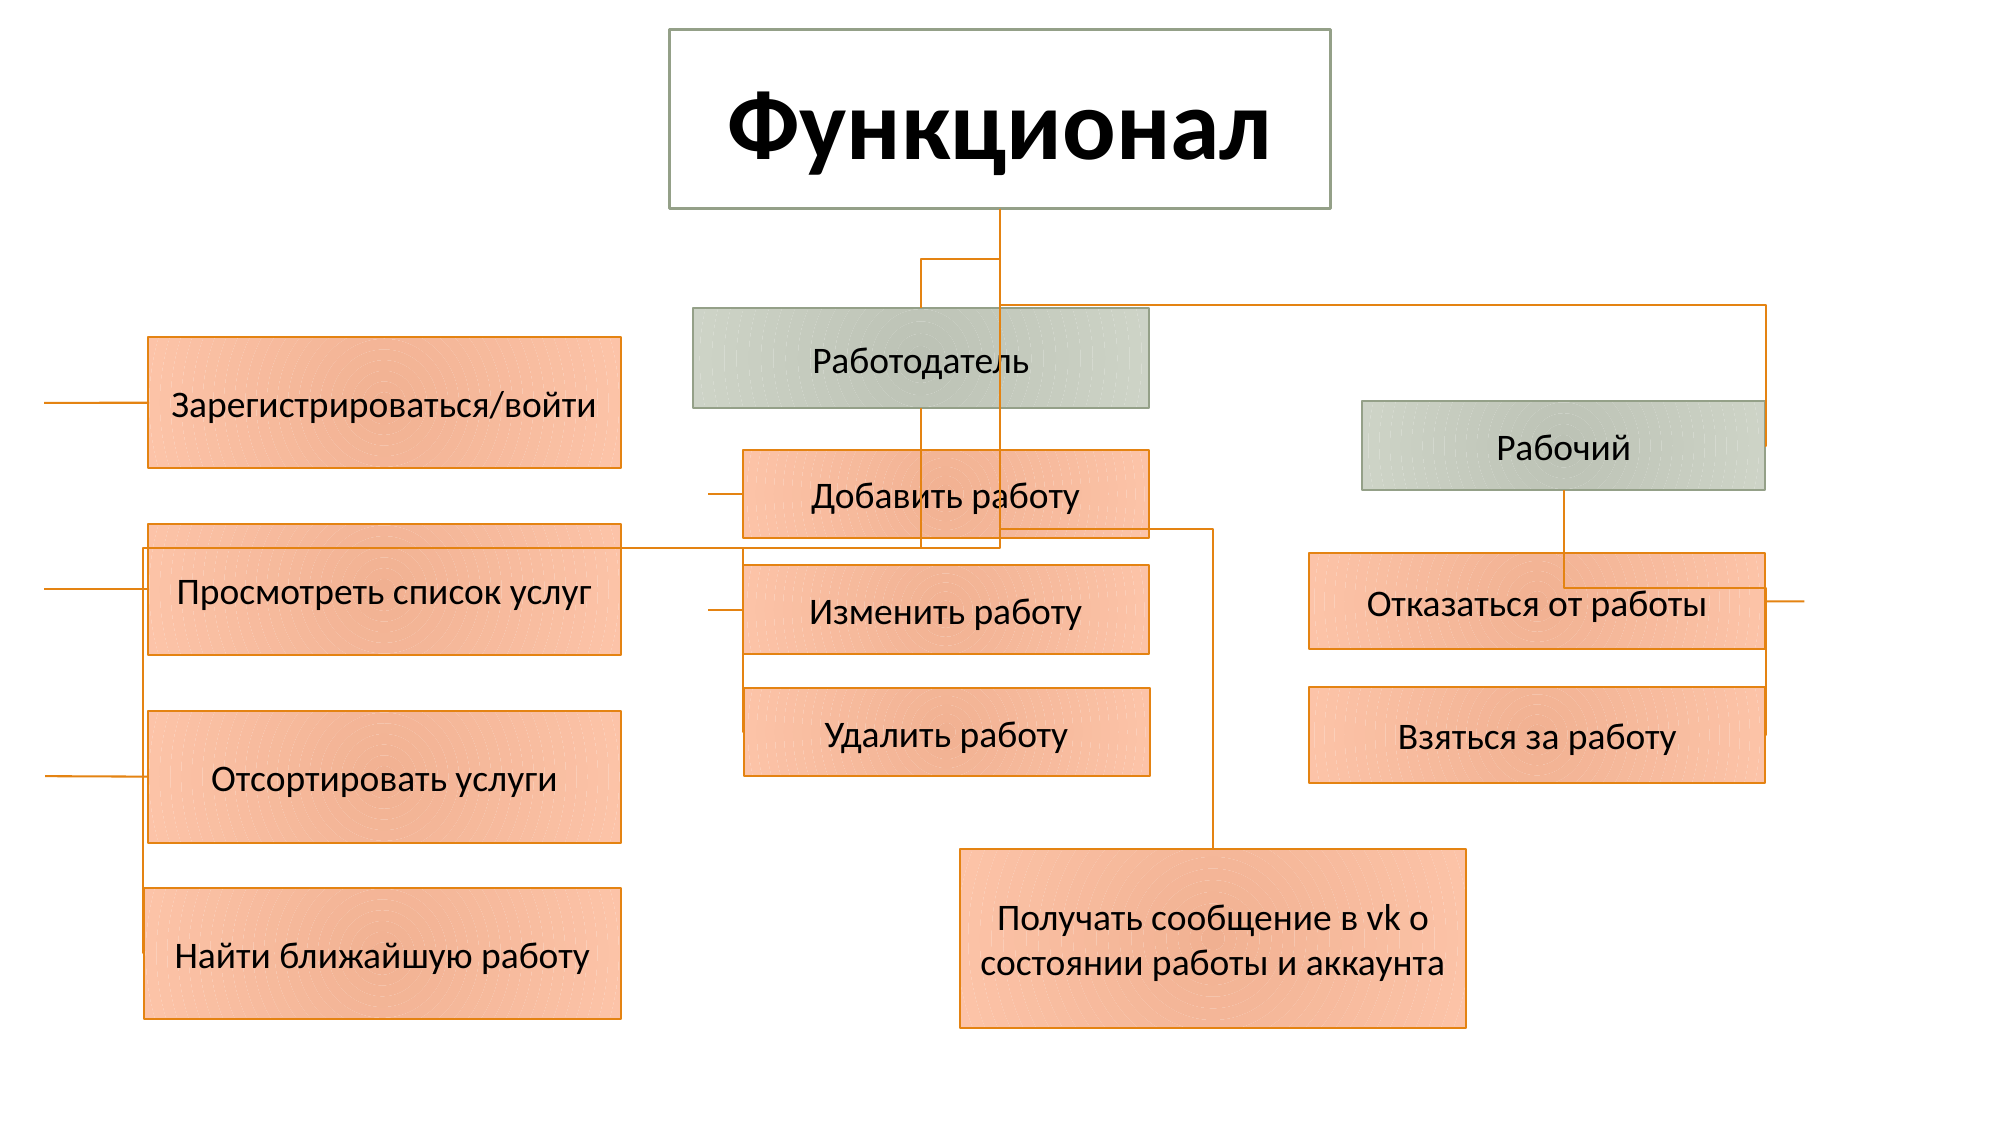

Функционал
Работодатель
Зарегистрироваться/войти
Рабочий
Добавить работу
Просмотреть список услуг
Отказаться от работы
Изменить работу
Взяться за работу
Удалить работу
Отсортировать услуги
Получать сообщение в vk о состоянии работы и аккаунта
Найти ближайшую работу